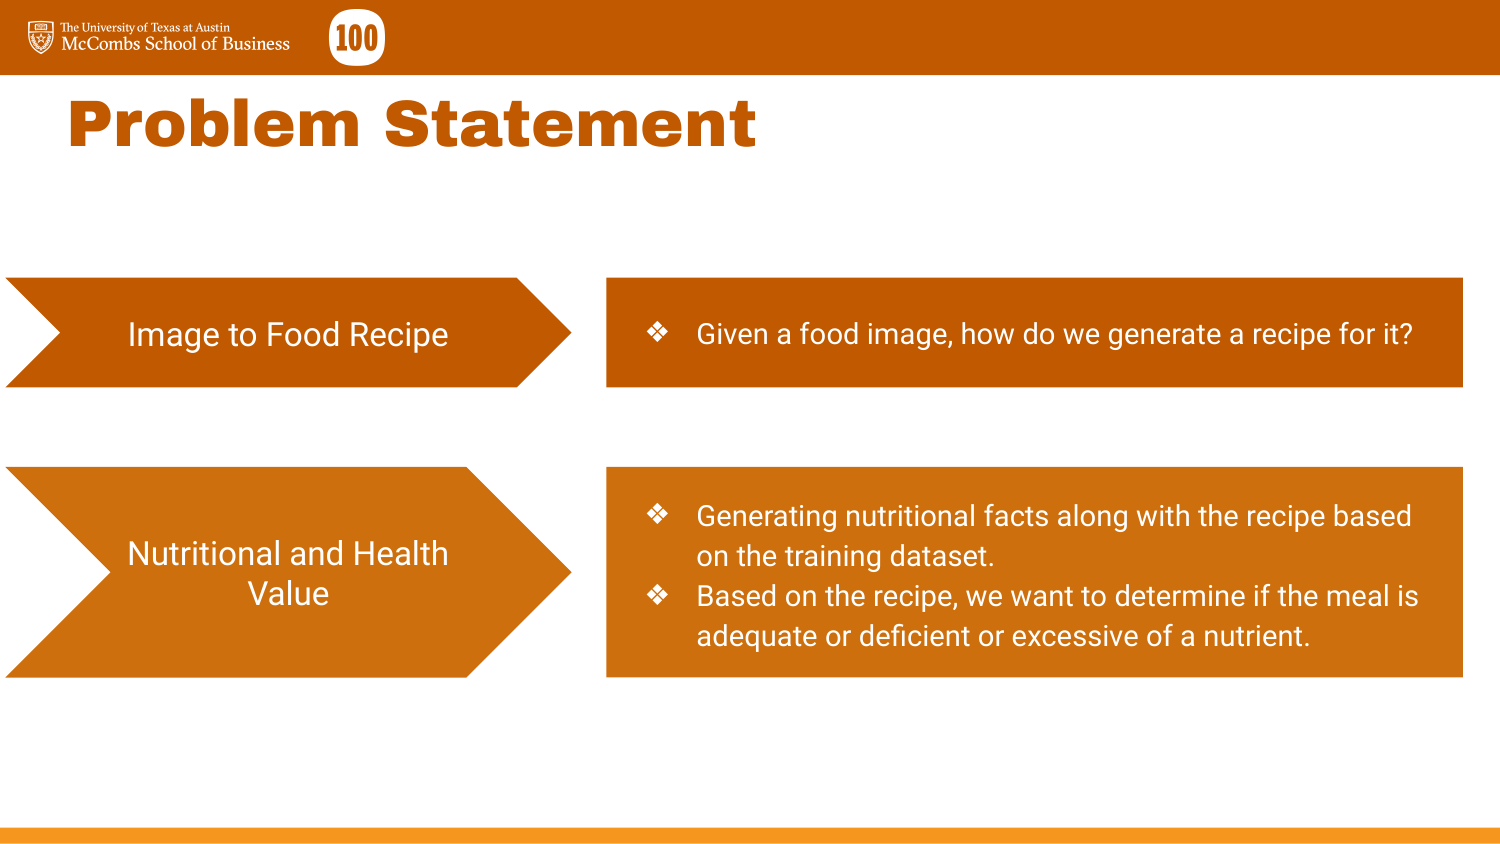

# Problem Statement
Image to Food Recipe

Given a food image, how do we generate a recipe for it?

Generating nutritional facts along with the recipe based on the training dataset.
Based on the recipe, we want to determine if the meal is adequate or deficient or excessive of a nutrient.
Nutritional and Health Value